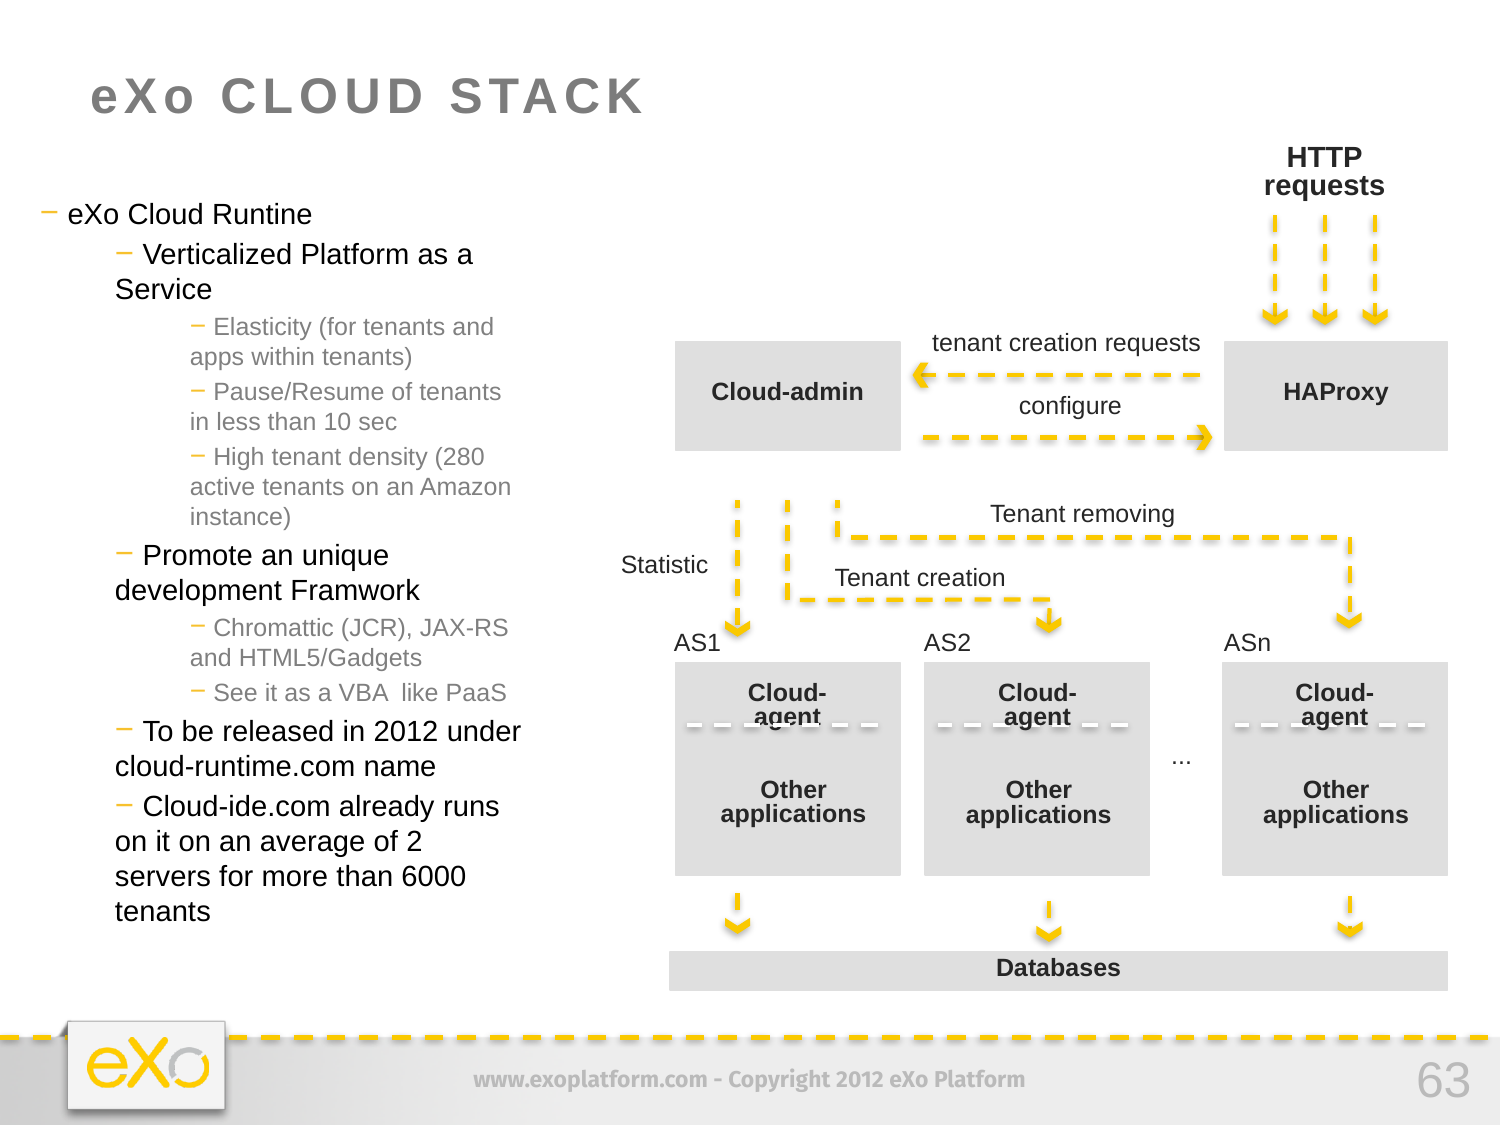

# eXo cloud stack
HTTP
requests
 eXo Cloud Runtine
 Verticalized Platform as a Service
 Elasticity (for tenants and apps within tenants)
 Pause/Resume of tenants in less than 10 sec
 High tenant density (280 active tenants on an Amazon instance)
 Promote an unique development Framwork
 Chromattic (JCR), JAX-RS and HTML5/Gadgets
 See it as a VBA  like PaaS
 To be released in 2012 under cloud-runtime.com name
 Cloud-ide.com already runs on it on an average of 2 servers for more than 6000 tenants

tenant creation requests
Cloud-admin
HAProxy

configure

Tenant removing
Statistic
Tenant creation

AS1
AS2
ASn

Cloud-agent
Cloud-agent
Cloud-agent
...
Other applications
Other applications
Other applications

Databases